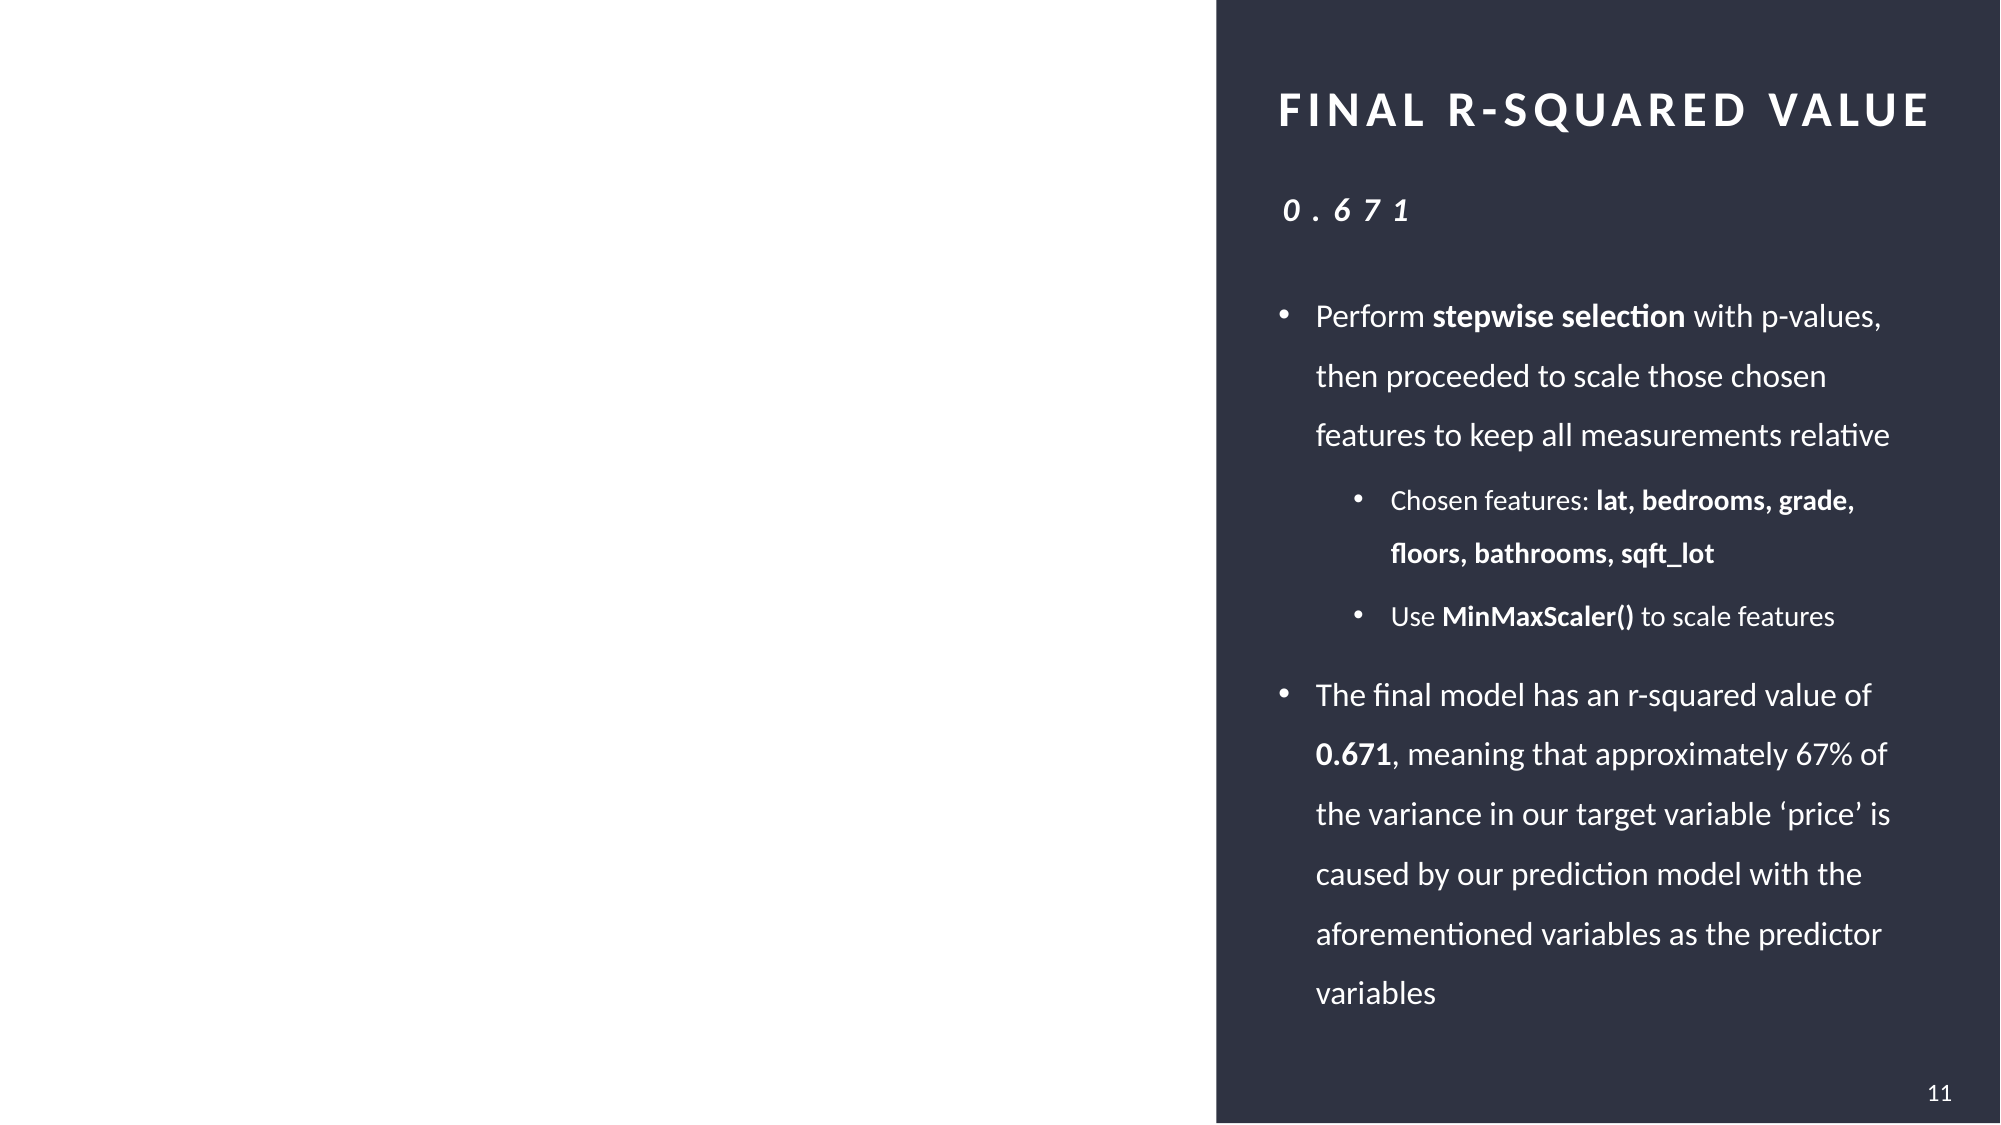

### Chart: CHART TITLE GOES HERE

| Category |
|---|
# Final r-squared value
0.671
Perform stepwise selection with p-values, then proceeded to scale those chosen features to keep all measurements relative
Chosen features: lat, bedrooms, grade, floors, bathrooms, sqft_lot
Use MinMaxScaler() to scale features
The final model has an r-squared value of 0.671, meaning that approximately 67% of the variance in our target variable ‘price’ is caused by our prediction model with the aforementioned variables as the predictor variables

11